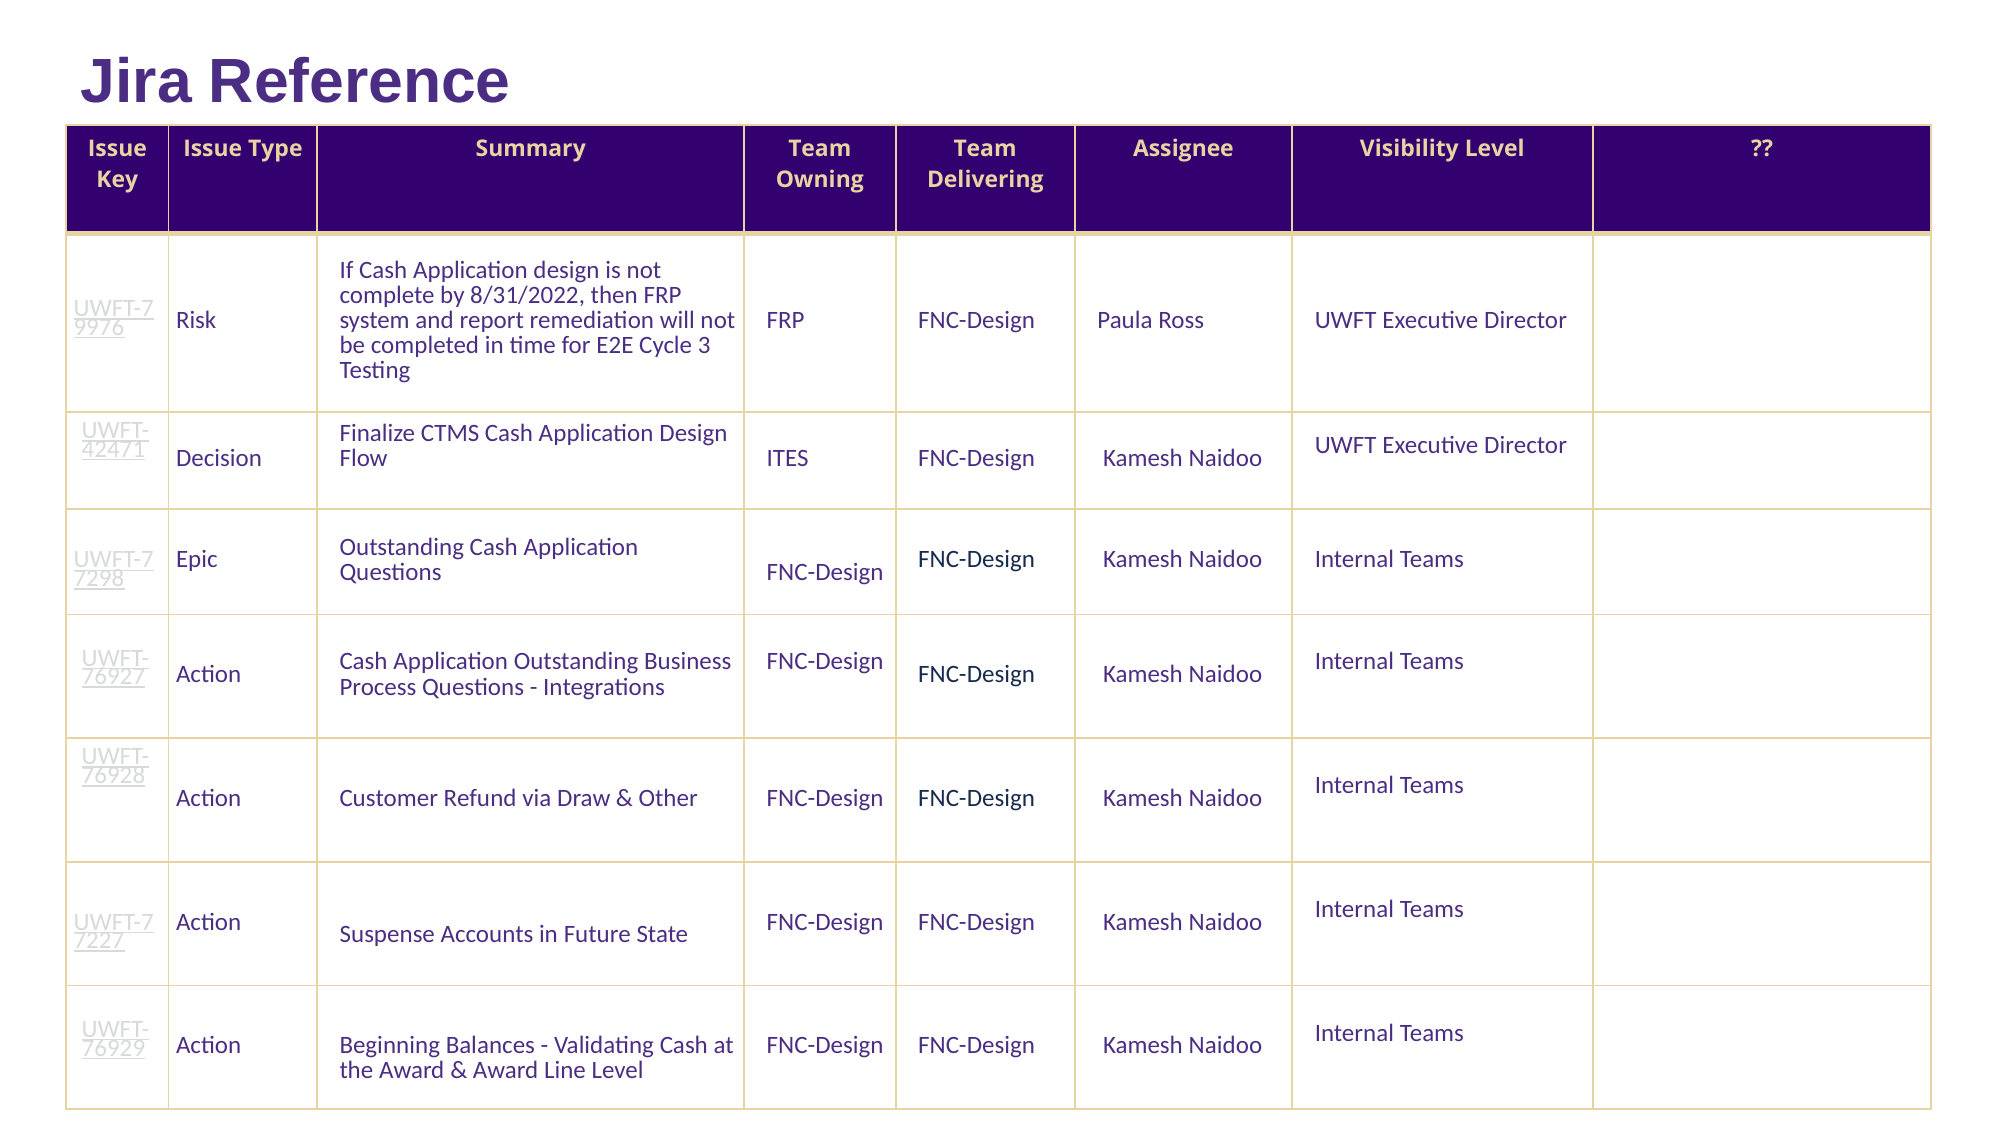

# Jira Reference
| Issue Key | Issue Type | Summary | Team Owning | Team Delivering | Assignee | Visibility Level | ?? |
| --- | --- | --- | --- | --- | --- | --- | --- |
| UWFT-79976 | Risk | If Cash Application design is not complete by 8/31/2022, then FRP system and report remediation will not be completed in time for E2E Cycle 3 Testing | FRP | FNC-Design | Paula Ross | UWFT Executive Director |  |
| UWFT-42471 | Decision | Finalize CTMS Cash Application Design Flow | ITES | FNC-Design | Kamesh Naidoo | UWFT Executive Director |  |
| UWFT-77298 | Epic | Outstanding Cash Application Questions | FNC-Design | FNC-Design | Kamesh Naidoo | Internal Teams |  |
| UWFT-76927 | Action | Cash Application Outstanding Business Process Questions - Integrations | FNC-Design | FNC-Design | Kamesh Naidoo | Internal Teams |  |
| UWFT-76928 | Action | Customer Refund via Draw & Other | FNC-Design | FNC-Design | Kamesh Naidoo | Internal Teams |  |
| UWFT-77227 | Action | Suspense Accounts in Future State | FNC-Design | FNC-Design | Kamesh Naidoo | Internal Teams |  |
| UWFT-76929 | Action | Beginning Balances - Validating Cash at the Award & Award Line Level | FNC-Design | FNC-Design | Kamesh Naidoo | Internal Teams |  |